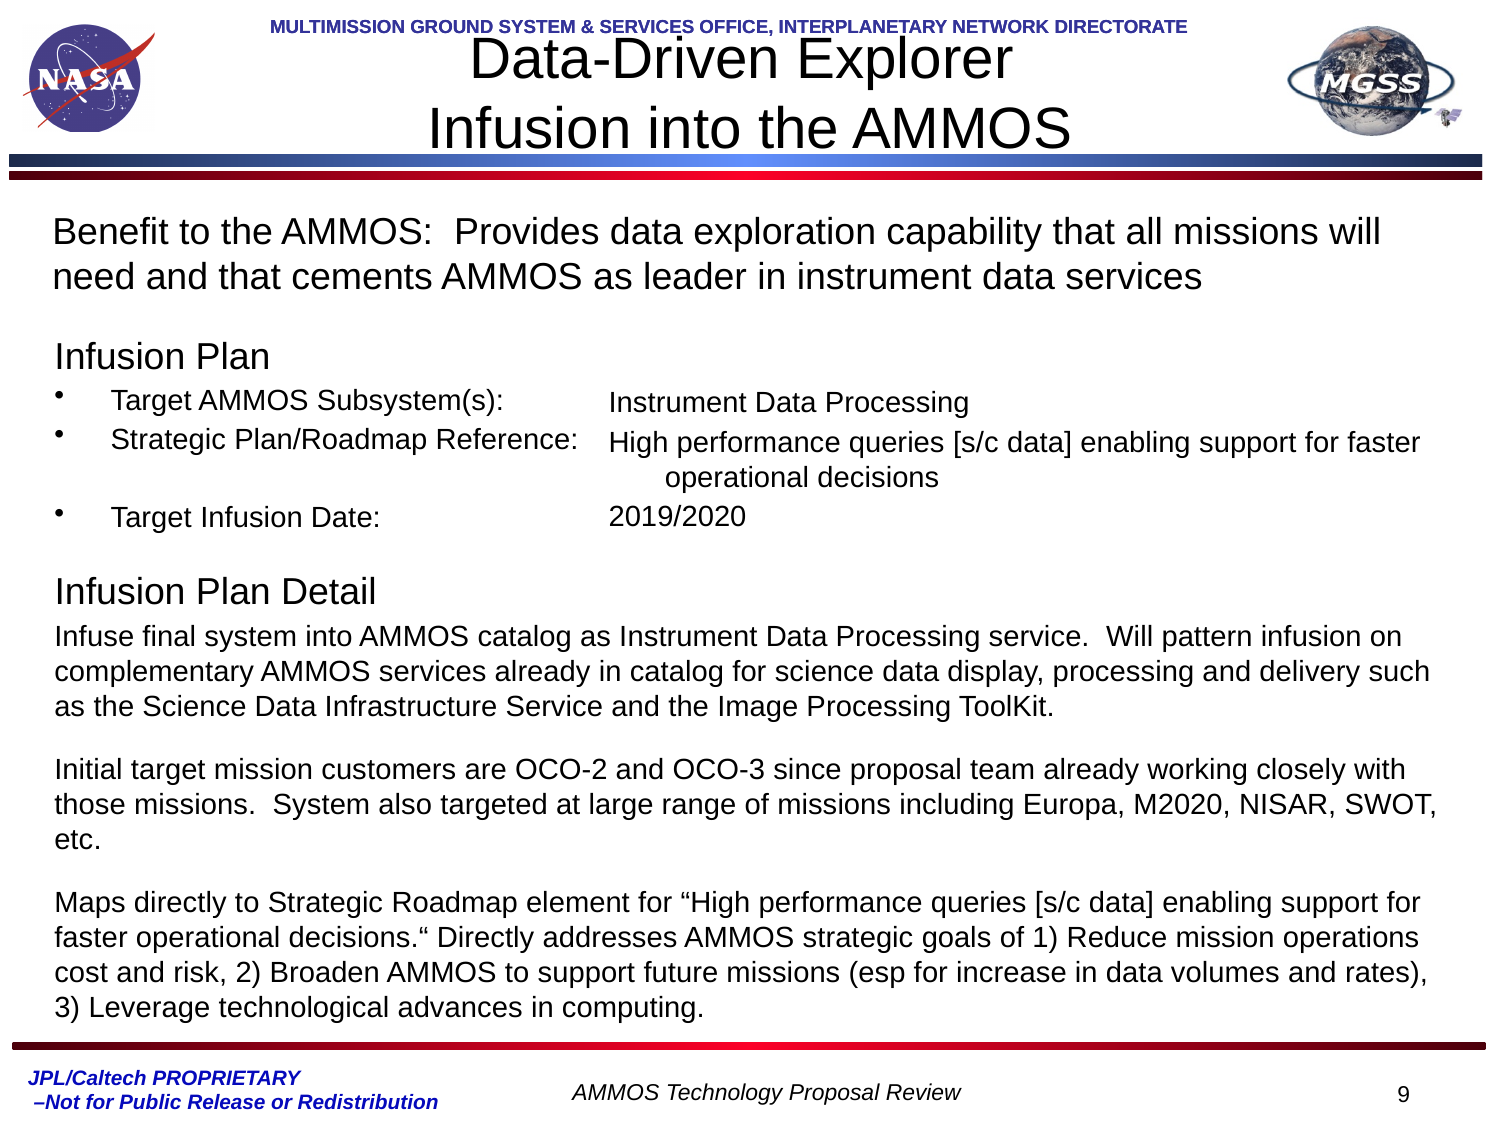

# Data-Driven Explorer Infusion into the AMMOS
Benefit to the AMMOS:  Provides data exploration capability that all missions will need and that cements AMMOS as leader in instrument data services
Infusion Plan
Target AMMOS Subsystem(s):
Strategic Plan/Roadmap Reference:

Target Infusion Date:
Instrument Data Processing
High performance queries [s/c data] enabling support for faster operational decisions
2019/2020
Infusion Plan Detail
Infuse final system into AMMOS catalog as Instrument Data Processing service.  Will pattern infusion on complementary AMMOS services already in catalog for science data display, processing and delivery such as the Science Data Infrastructure Service and the Image Processing ToolKit.

Initial target mission customers are OCO-2 and OCO-3 since proposal team already working closely with those missions.  System also targeted at large range of missions including Europa, M2020, NISAR, SWOT, etc.

Maps directly to Strategic Roadmap element for “High performance queries [s/c data] enabling support for faster operational decisions.“ Directly addresses AMMOS strategic goals of 1) Reduce mission operations cost and risk, 2) Broaden AMMOS to support future missions (esp for increase in data volumes and rates), 3) Leverage technological advances in computing.

JPL/Caltech PROPRIETARY
 –Not for Public Release or Redistribution
AMMOS Technology Proposal Review
9